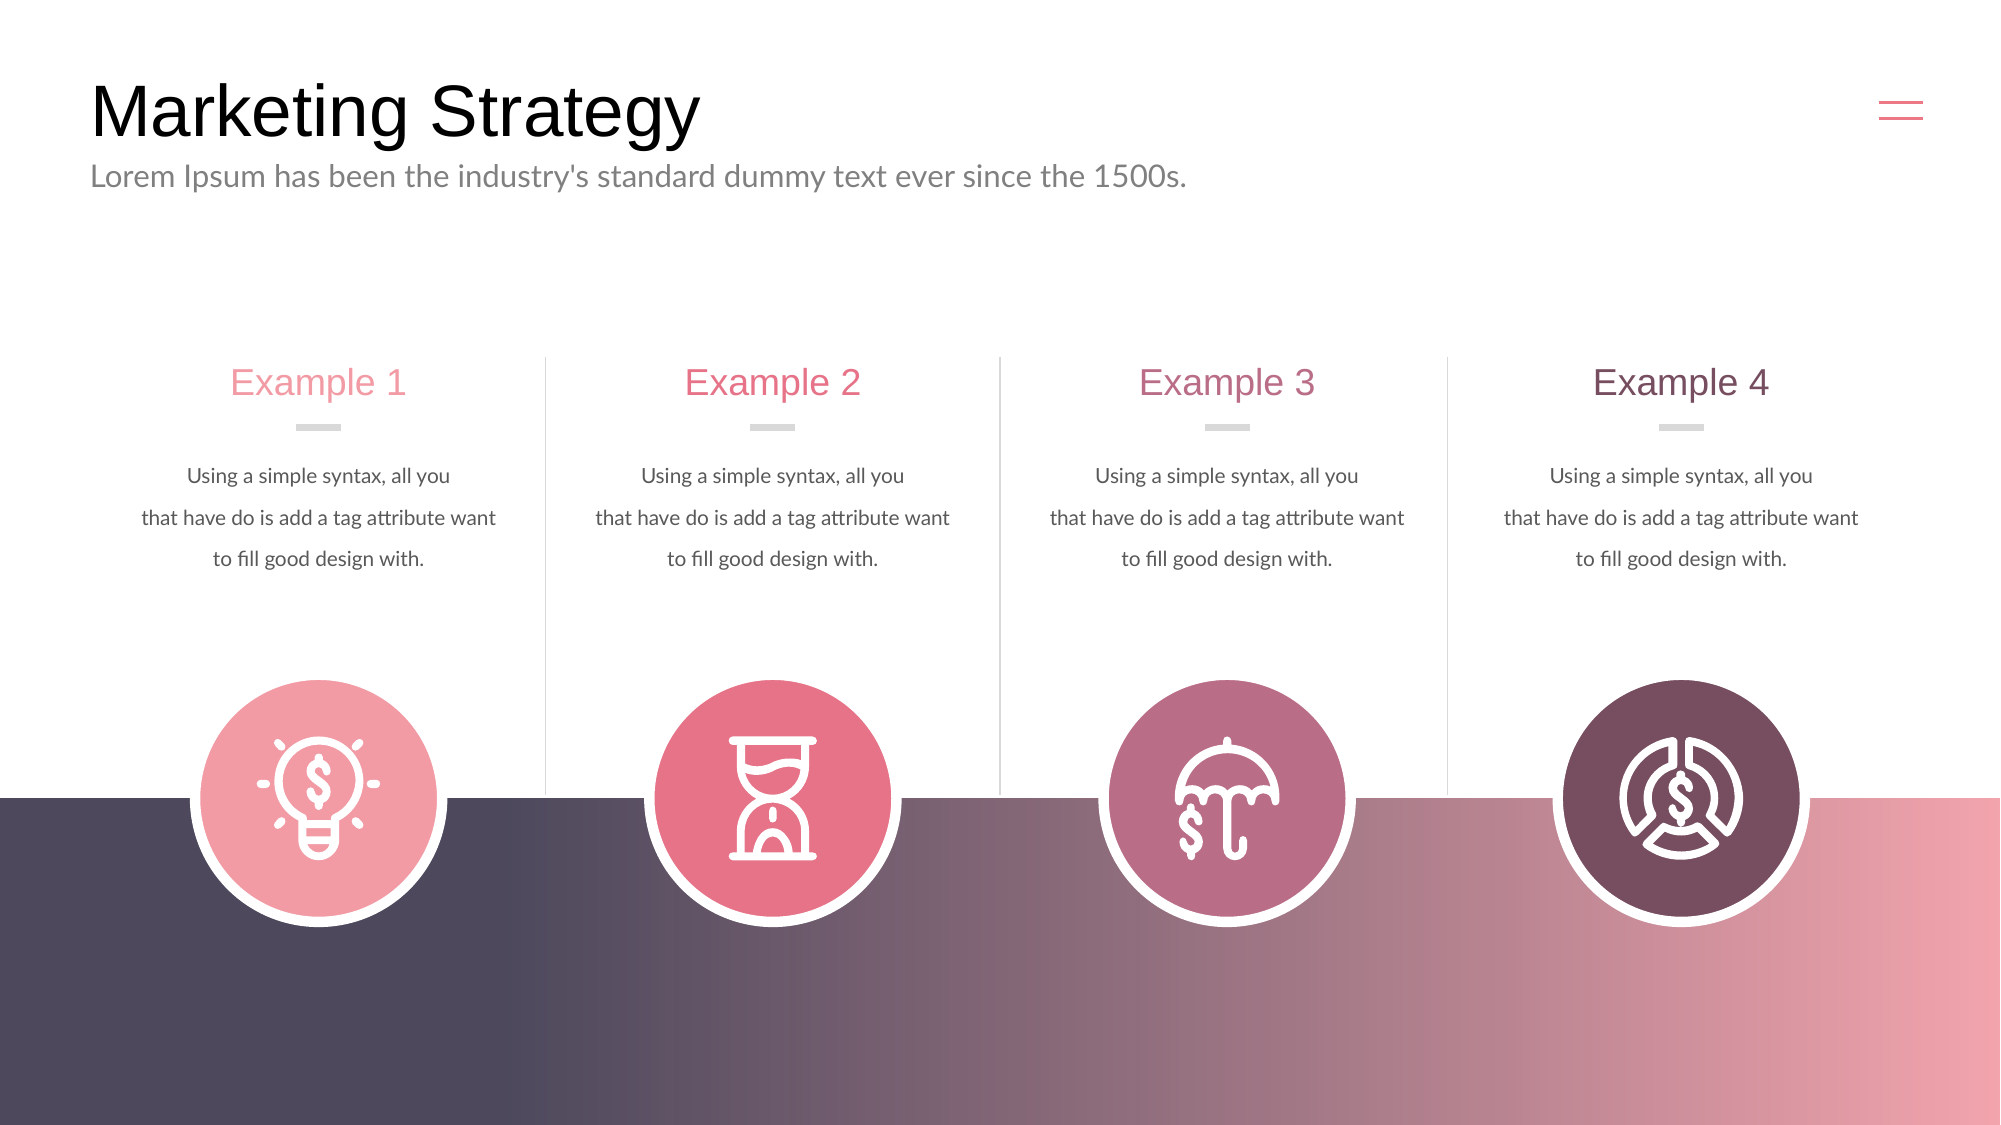

# Marketing Strategy
Lorem Ipsum has been the industry's standard dummy text ever since the 1500s.
Example 1
Example 2
Example 3
Example 4
Using a simple syntax, all you
that have do is add a tag attribute want
to fill good design with.
Using a simple syntax, all you
that have do is add a tag attribute want
to fill good design with.
Using a simple syntax, all you
that have do is add a tag attribute want
to fill good design with.
Using a simple syntax, all you
that have do is add a tag attribute want
to fill good design with.